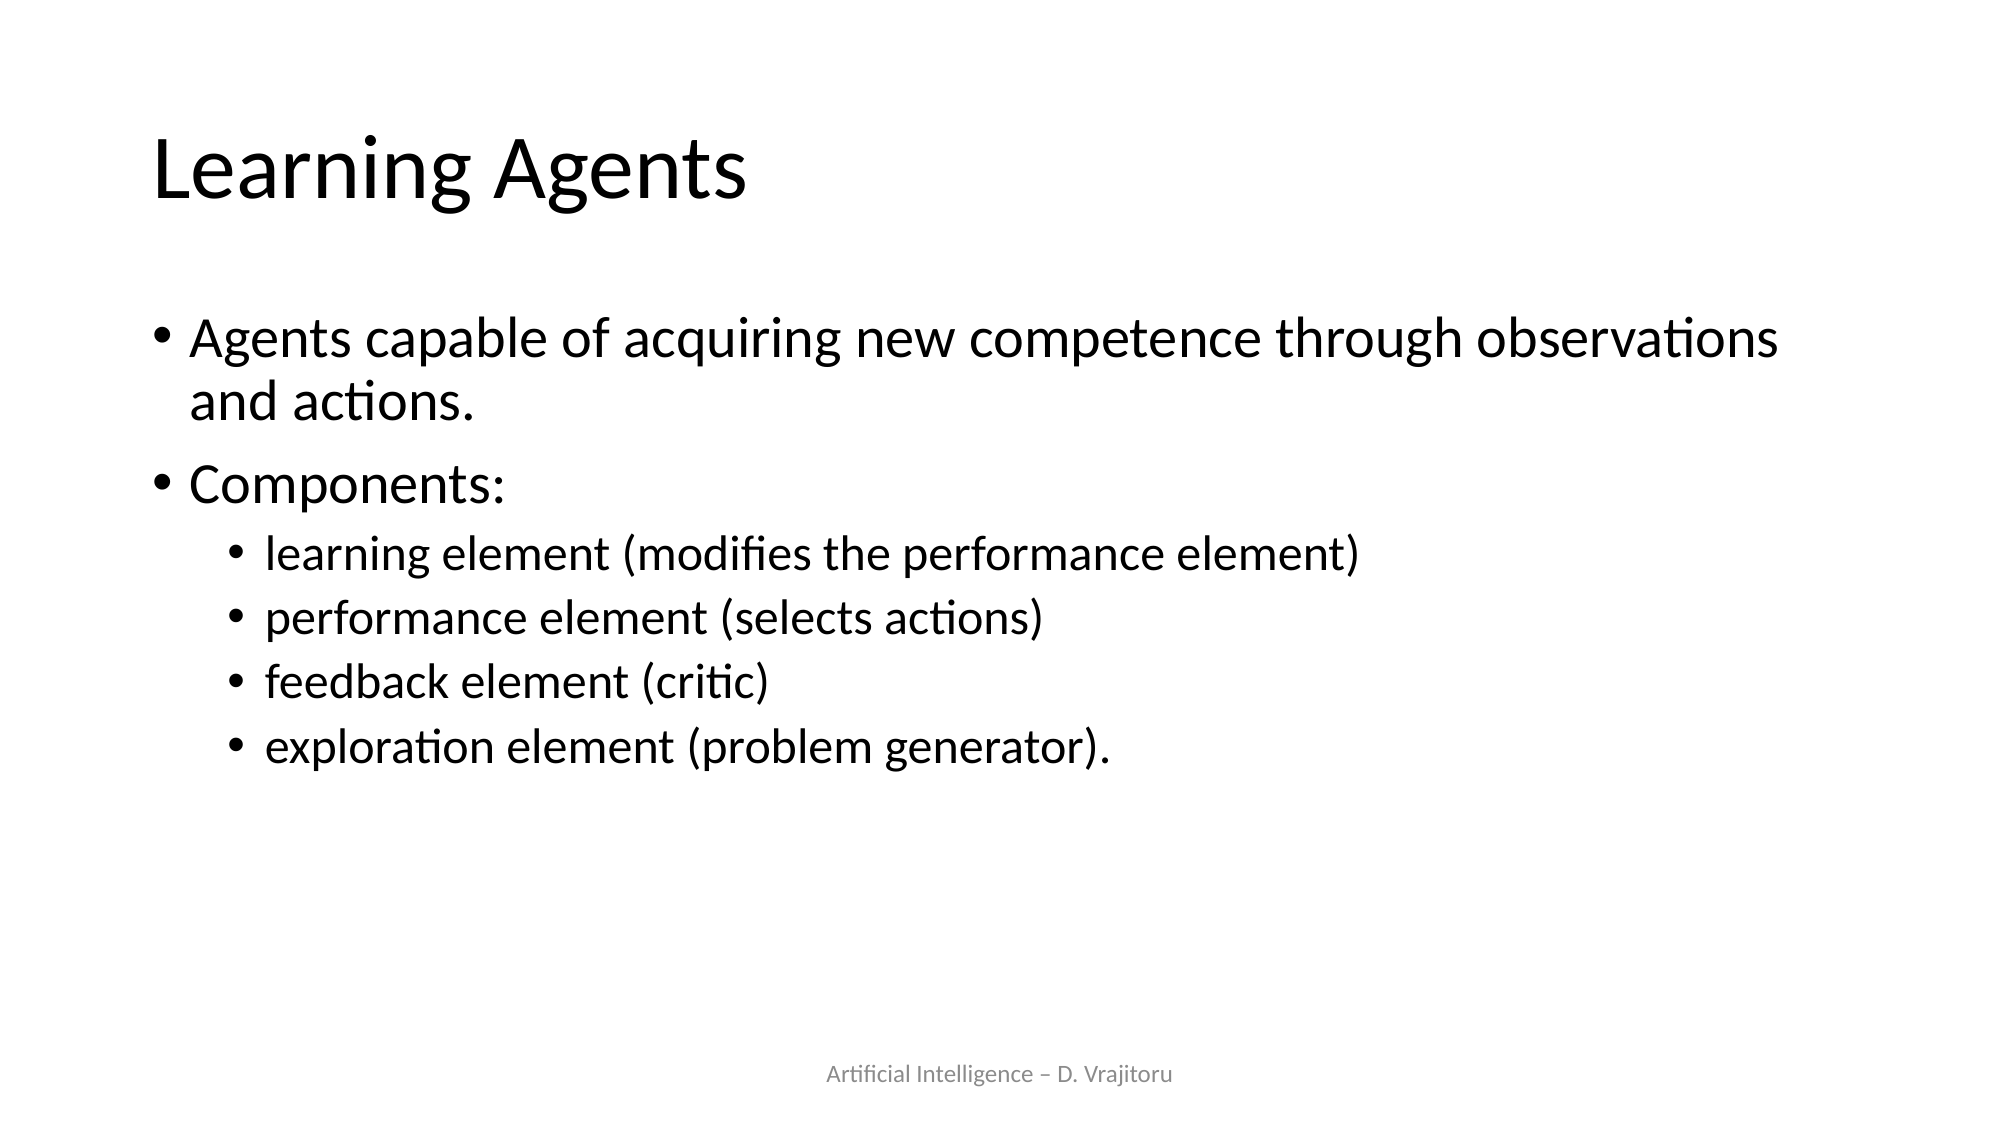

# Learning Agents
Agents capable of acquiring new competence through observations and actions.
Components:
learning element (modifies the performance element)
performance element (selects actions)
feedback element (critic)
exploration element (problem generator).
Artificial Intelligence – D. Vrajitoru